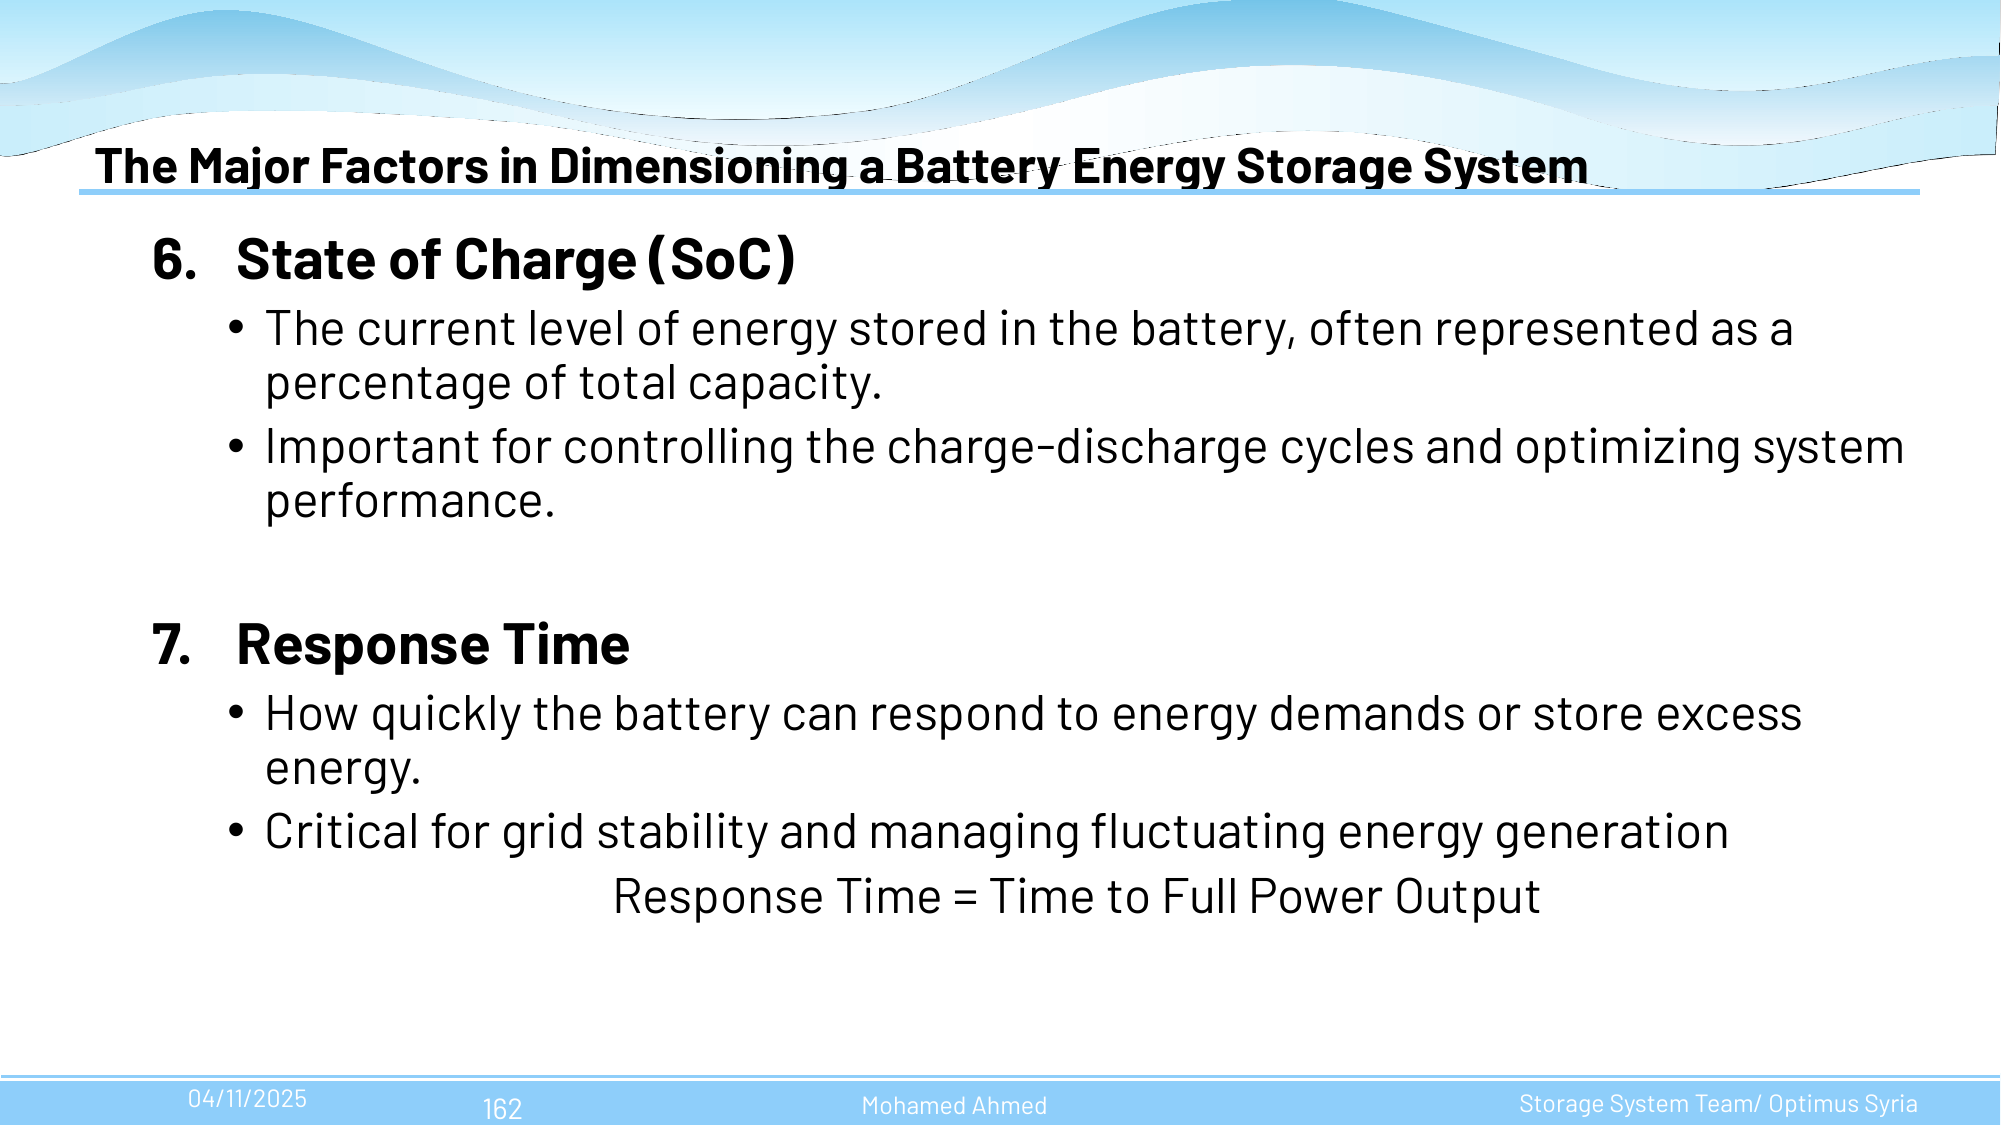

# The Major Factors in Dimensioning a Battery Energy Storage System
State of Charge (SoC)
The current level of energy stored in the battery, often represented as a percentage of total capacity.
Important for controlling the charge-discharge cycles and optimizing system performance.

Response Time
How quickly the battery can respond to energy demands or store excess energy.
Critical for grid stability and managing fluctuating energy generation
Response Time = Time to Full Power Output

04/11/2025

Storage System Team/ Optimus Syria
Mohamed Ahmed
162